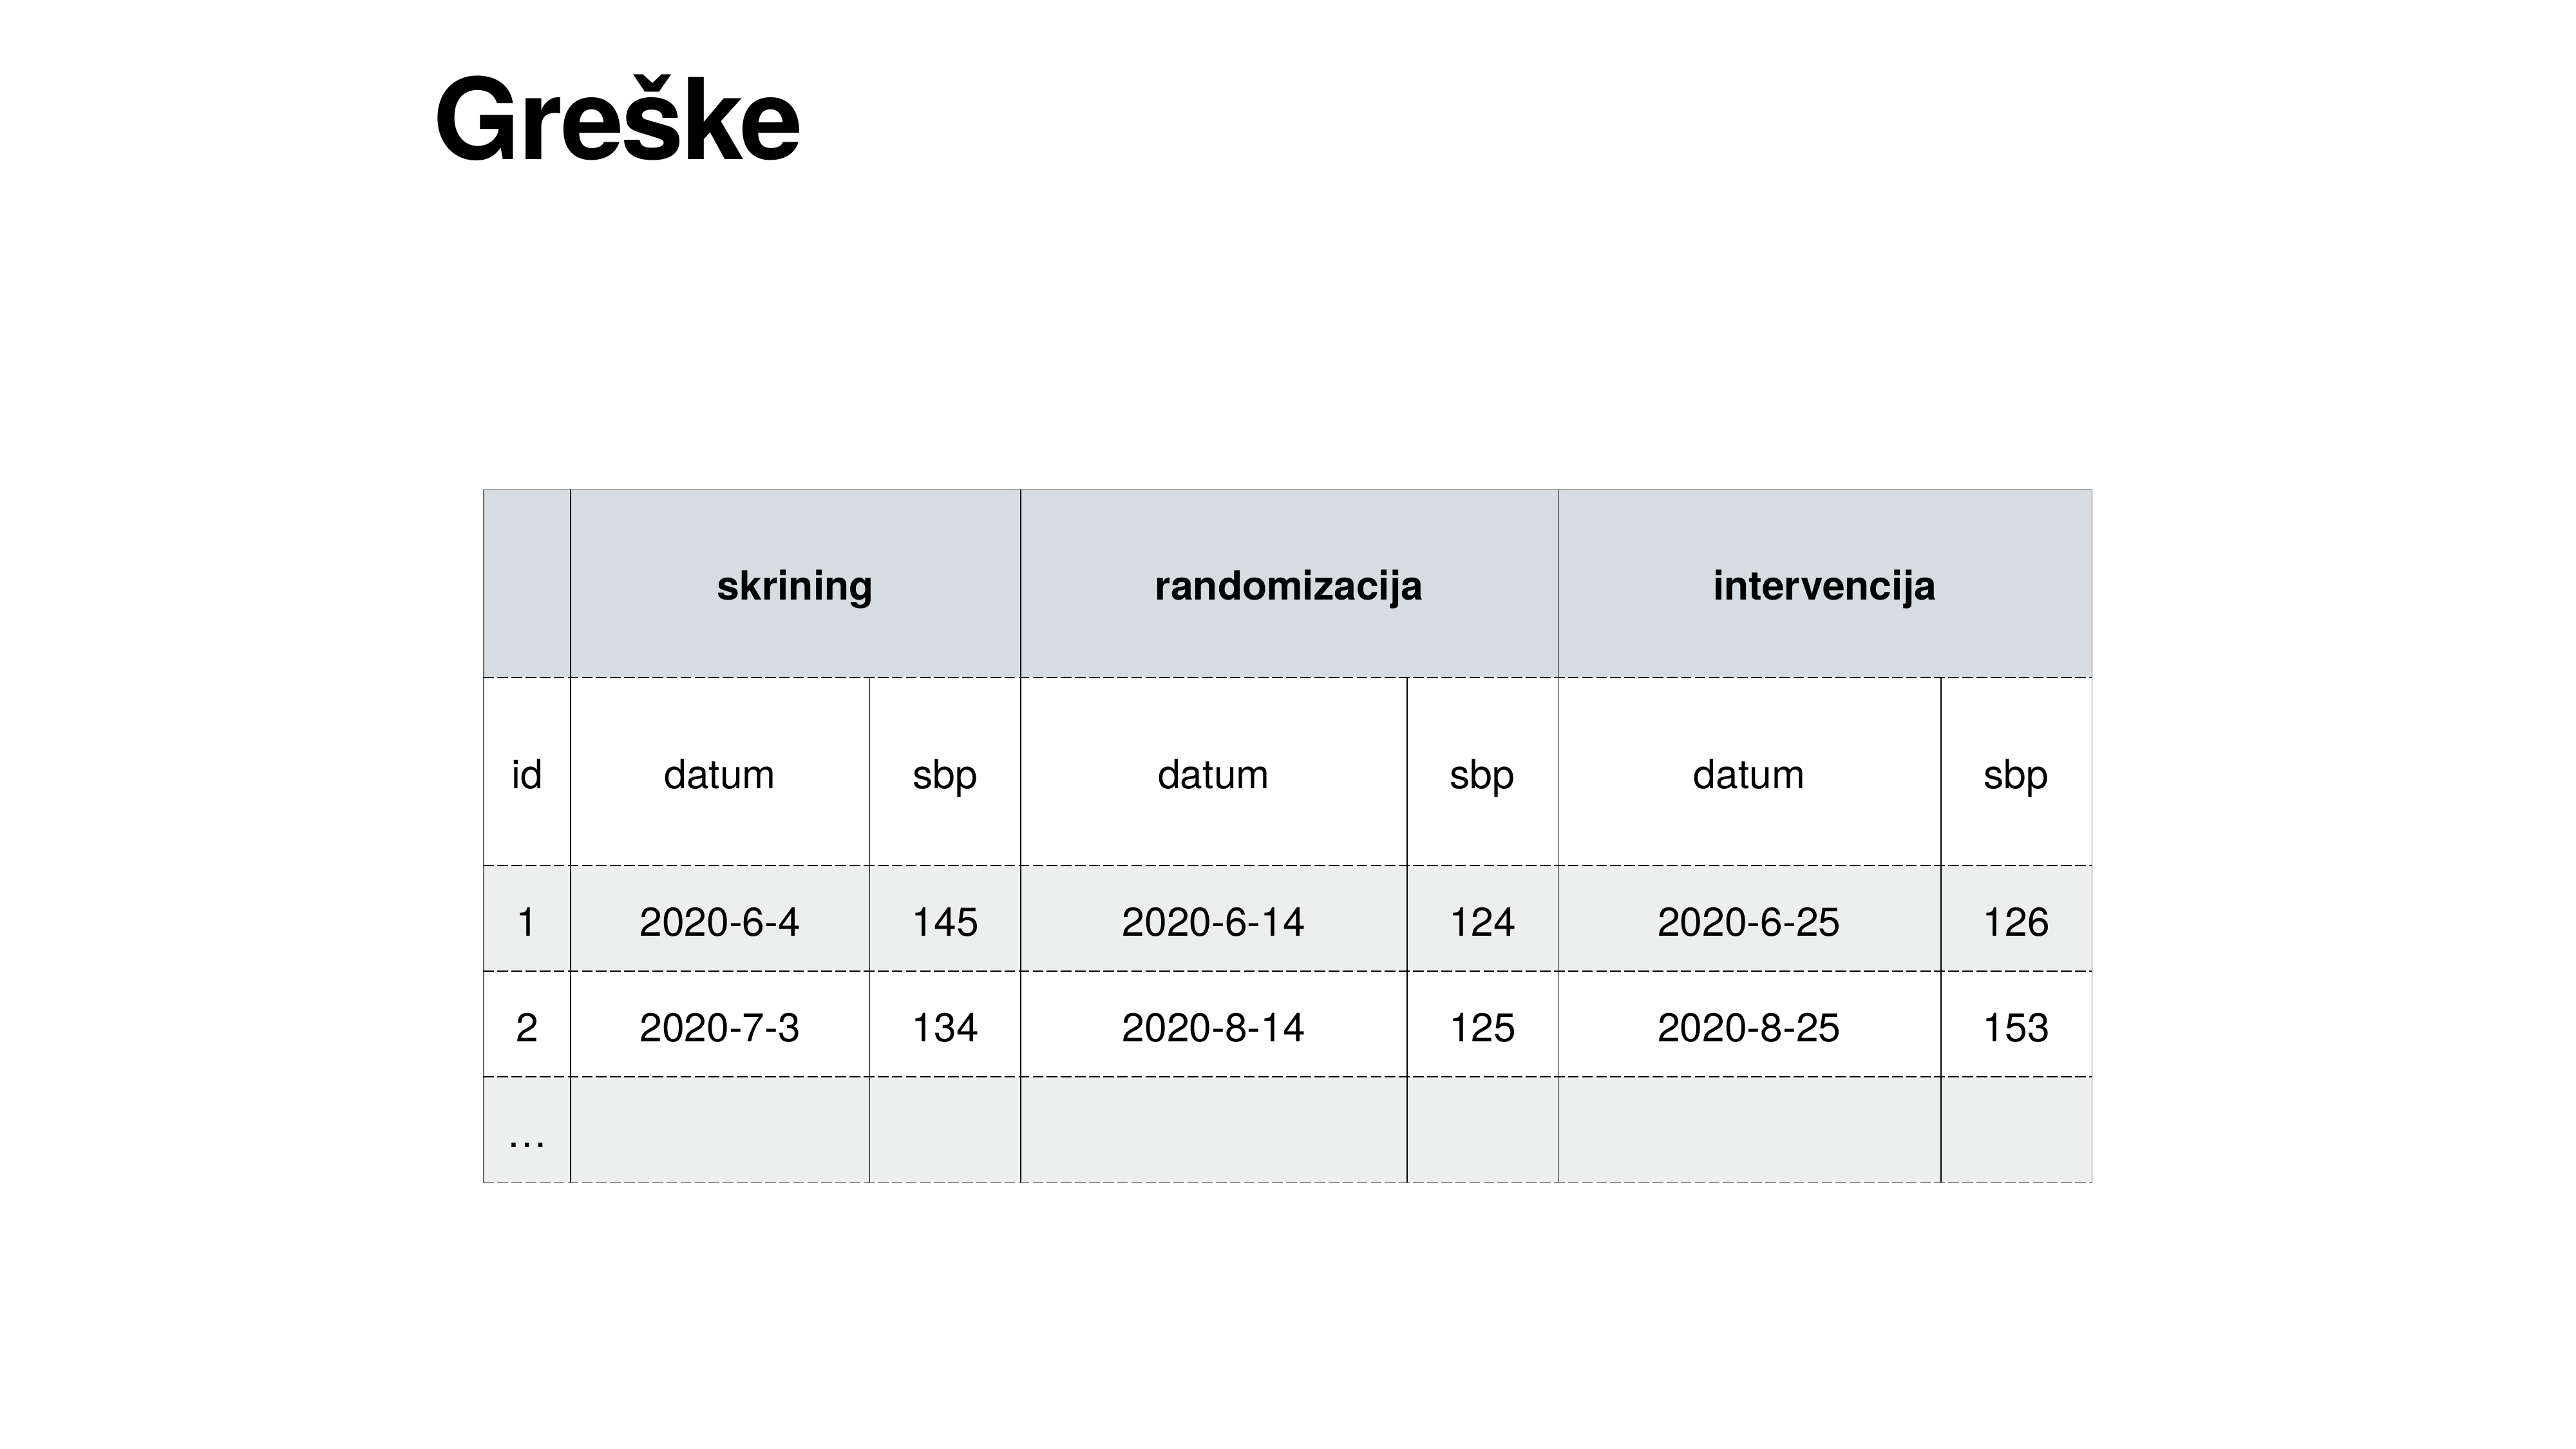

# Greške
|  | skrining |  | randomizacija |  | intervencija |  |
| --- | --- | --- | --- | --- | --- | --- |
| id | datum | sbp | datum | sbp | datum | sbp |
| 1 | 2020-6-4 | 145 | 2020-6-14 | 124 | 2020-6-25 | 126 |
| 2 | 2020-7-3 | 134 | 2020-8-14 | 125 | 2020-8-25 | 153 |
| … |  |  |  |  |  |  |